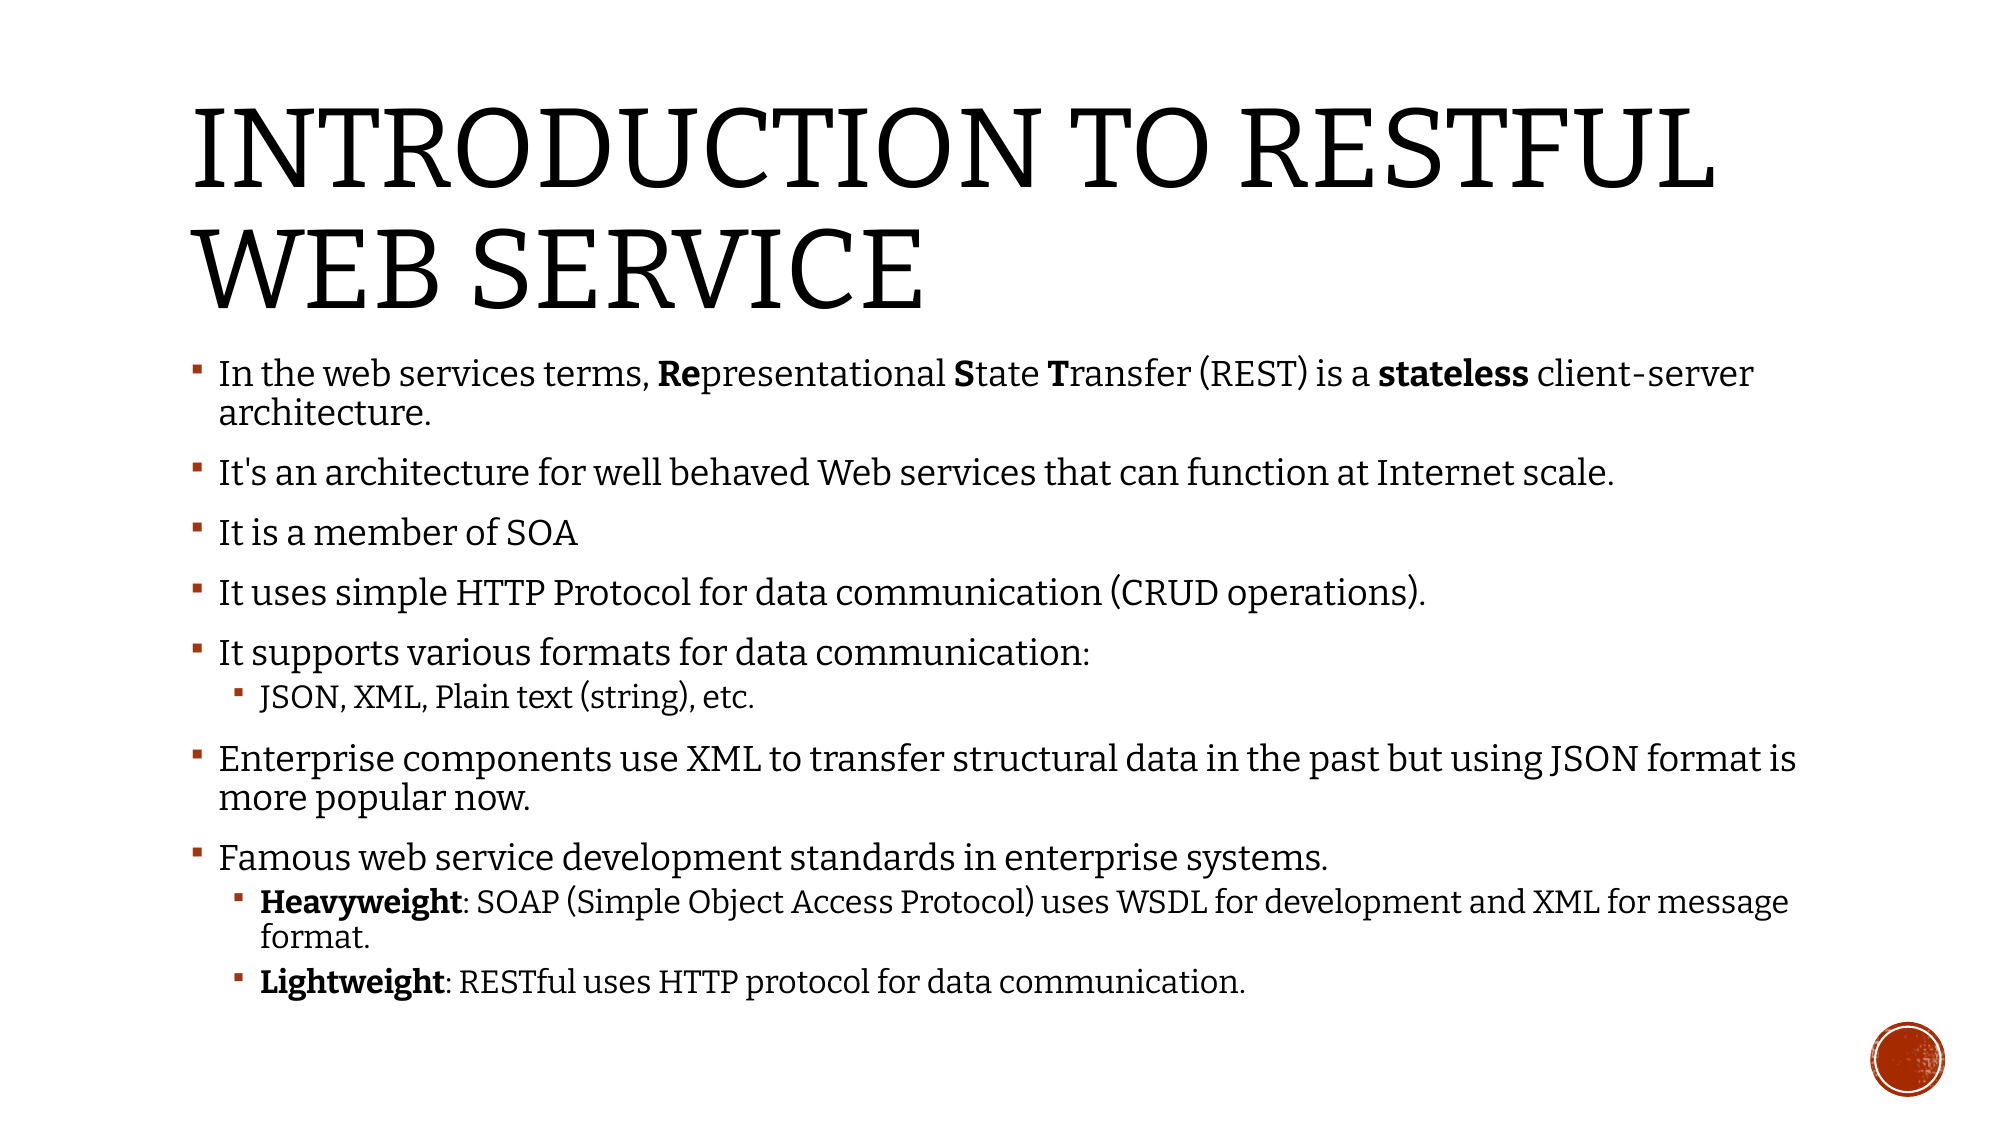

# Introduction to Restful web service
In the web services terms, Representational State Transfer (REST) is a stateless client-server architecture.
It's an architecture for well behaved Web services that can function at Internet scale.
It is a member of SOA
It uses simple HTTP Protocol for data communication (CRUD operations).
It supports various formats for data communication:
JSON, XML, Plain text (string), etc.
Enterprise components use XML to transfer structural data in the past but using JSON format is more popular now.
Famous web service development standards in enterprise systems.
Heavyweight: SOAP (Simple Object Access Protocol) uses WSDL for development and XML for message format.
Lightweight: RESTful uses HTTP protocol for data communication.